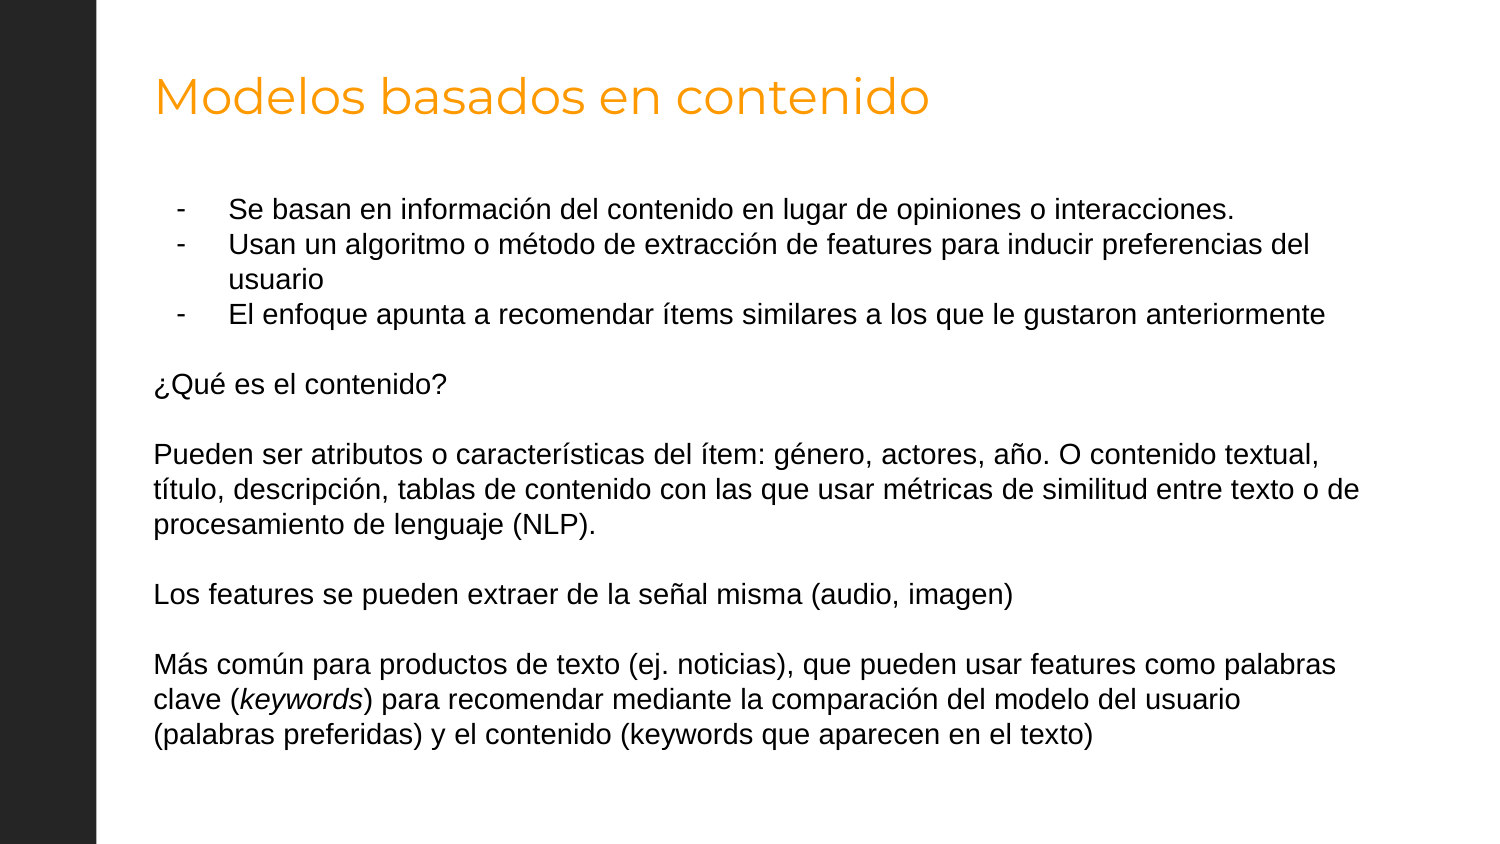

# Modelos basados en contenido
Se basan en información del contenido en lugar de opiniones o interacciones.
Usan un algoritmo o método de extracción de features para inducir preferencias del usuario
El enfoque apunta a recomendar ítems similares a los que le gustaron anteriormente

¿Qué es el contenido?

Pueden ser atributos o características del ítem: género, actores, año. O contenido textual,  título, descripción, tablas de contenido con las que usar métricas de similitud entre texto o de procesamiento de lenguaje (NLP).

Los features se pueden extraer de la señal misma (audio, imagen)

Más común para productos de texto (ej. noticias), que pueden usar features como palabras clave (keywords) para recomendar mediante la comparación del modelo del usuario (palabras preferidas) y el contenido (keywords que aparecen en el texto)